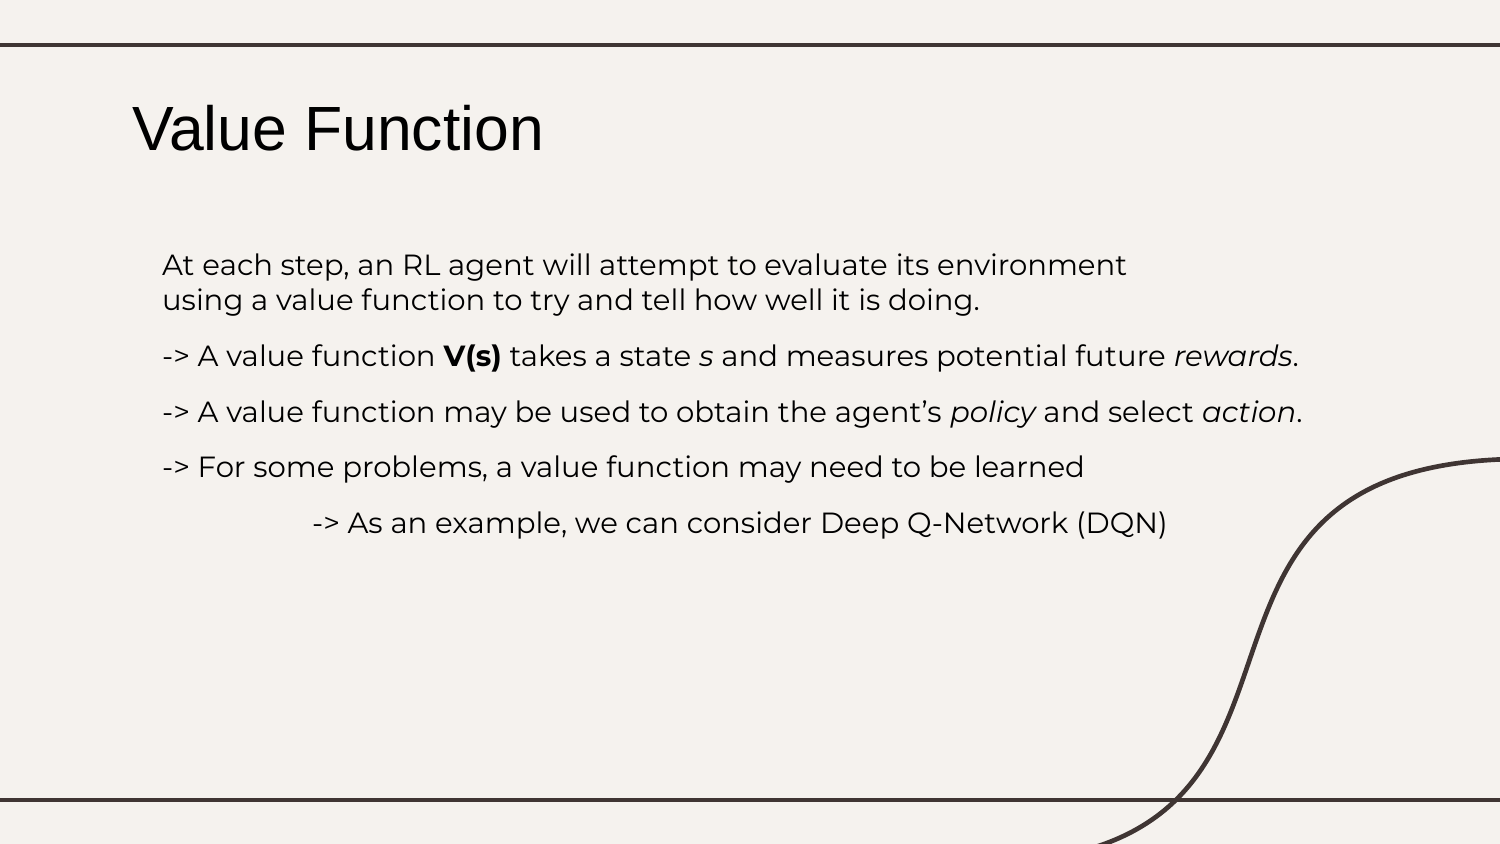

# Value Function
At each step, an RL agent will attempt to evaluate its environment
using a value function to try and tell how well it is doing.
-> A value function V(s) takes a state s and measures potential future rewards.
-> A value function may be used to obtain the agent’s policy and select action.
-> For some problems, a value function may need to be learned
	-> As an example, we can consider Deep Q-Network (DQN)